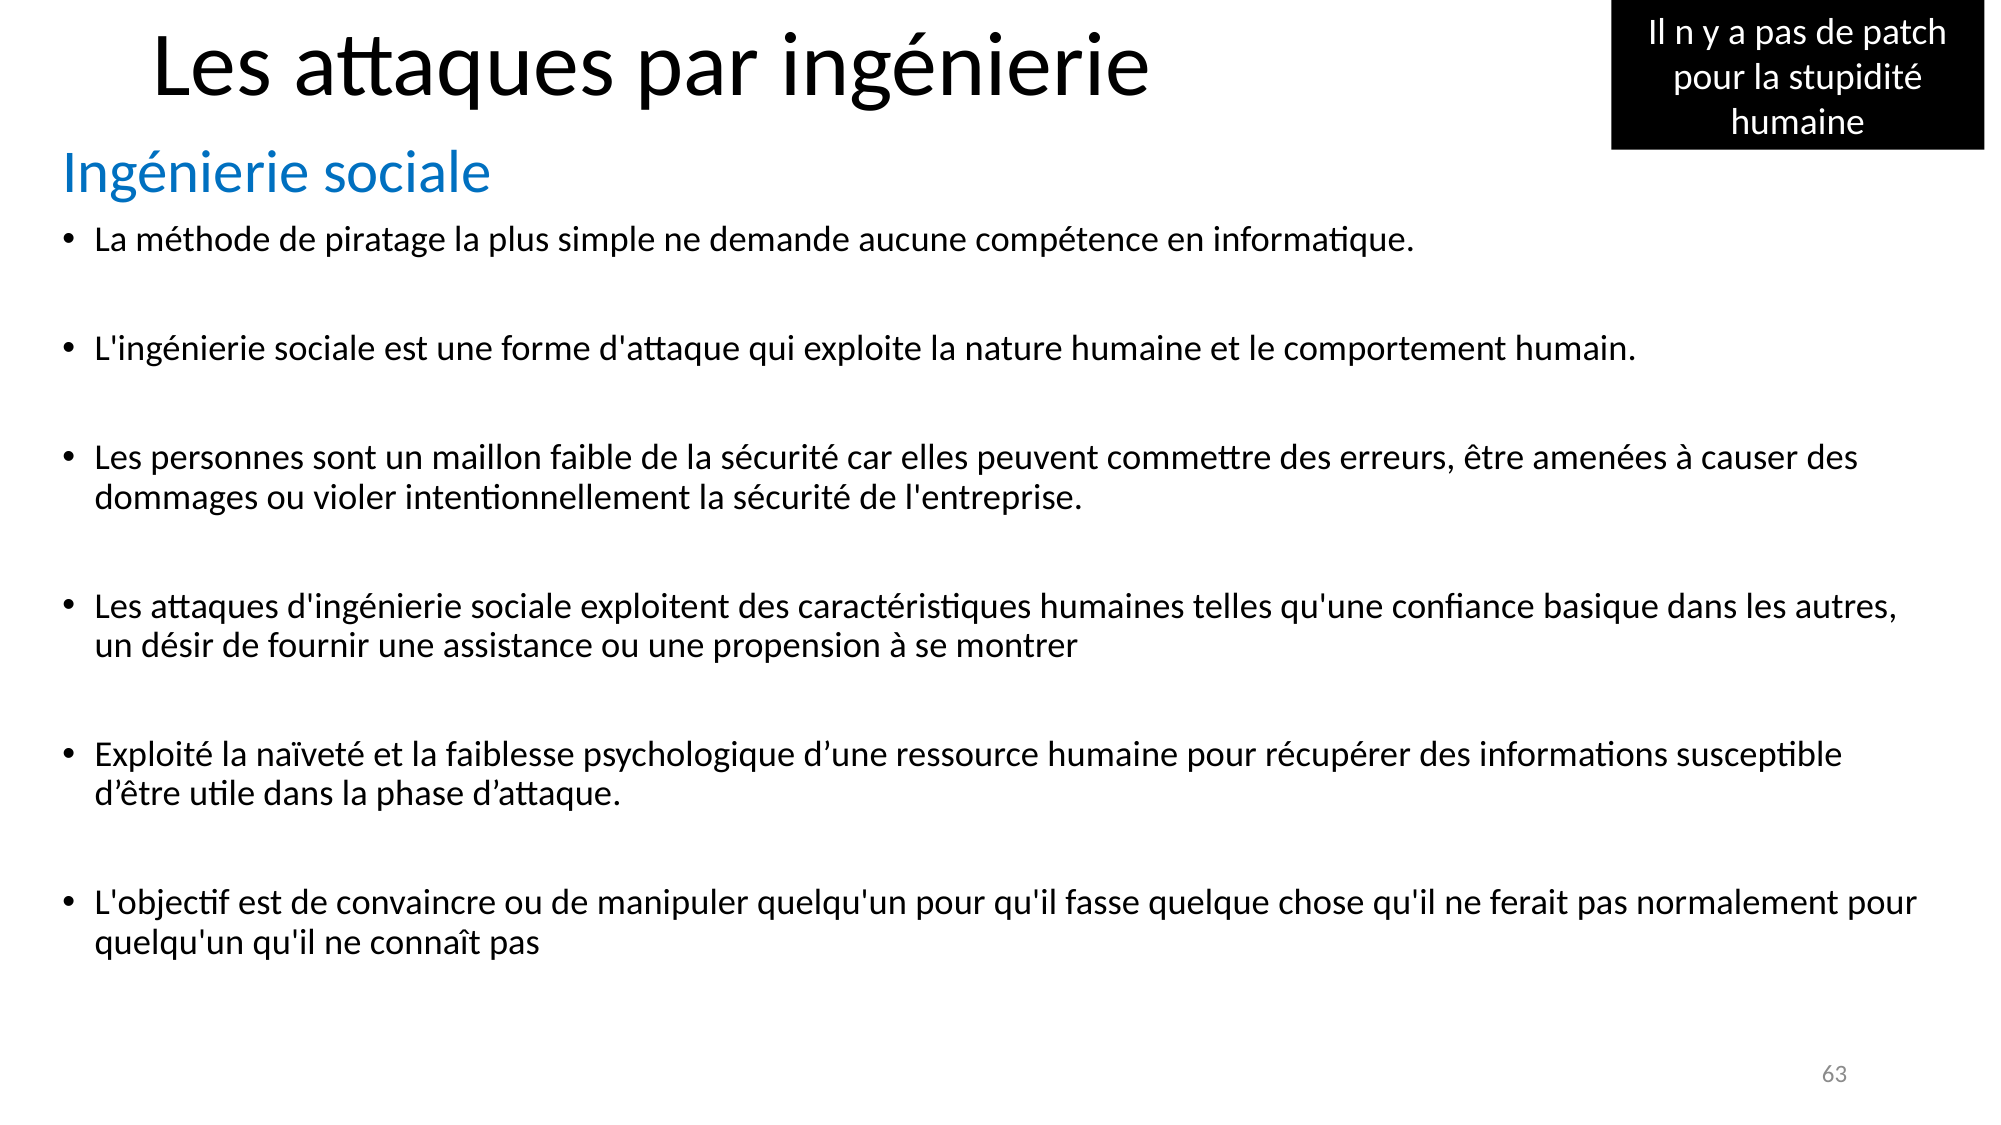

# Les attaques par ingénierie
Il n y a pas de patch pour la stupidité humaine
Ingénierie sociale
La méthode de piratage la plus simple ne demande aucune compétence en informatique.

L'ingénierie sociale est une forme d'attaque qui exploite la nature humaine et le comportement humain.

Les personnes sont un maillon faible de la sécurité car elles peuvent commettre des erreurs, être amenées à causer des dommages ou violer intentionnellement la sécurité de l'entreprise.

Les attaques d'ingénierie sociale exploitent des caractéristiques humaines telles qu'une confiance basique dans les autres, un désir de fournir une assistance ou une propension à se montrer

Exploité la naïveté et la faiblesse psychologique d’une ressource humaine pour récupérer des informations susceptible d’être utile dans la phase d’attaque.

L'objectif est de convaincre ou de manipuler quelqu'un pour qu'il fasse quelque chose qu'il ne ferait pas normalement pour quelqu'un qu'il ne connaît pas
63